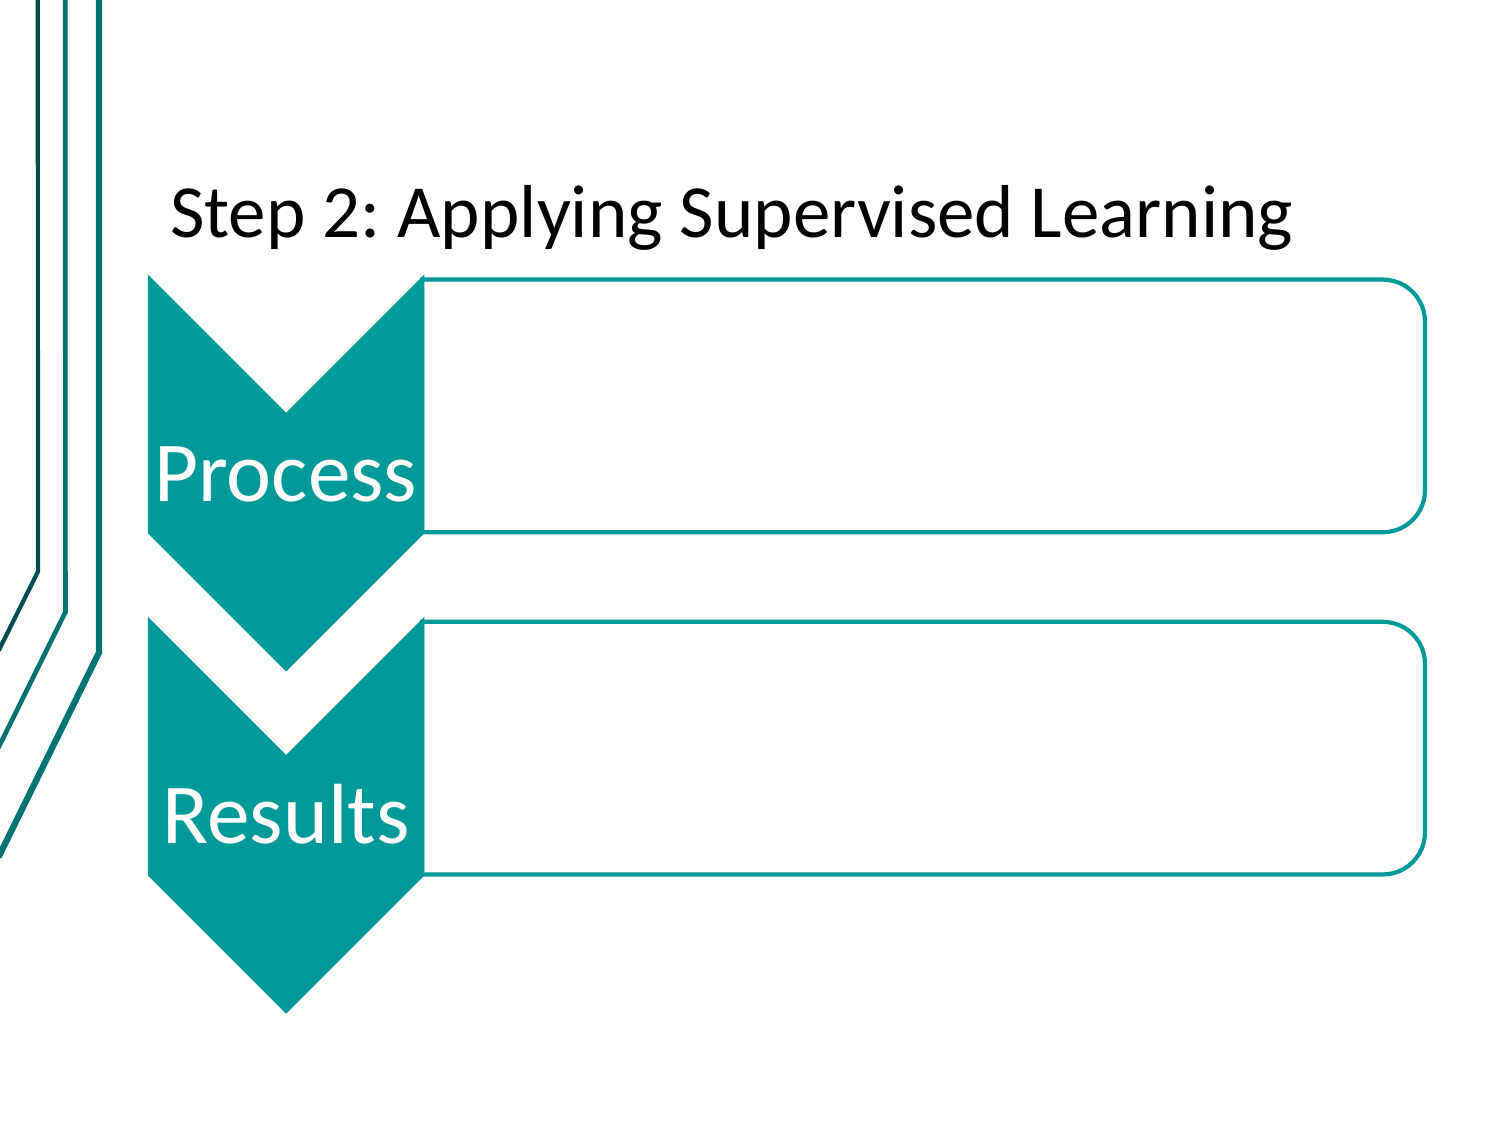

# Step 2: Applying Supervised Learning
Process
Training
Prediction
Results
Output
Accuracy